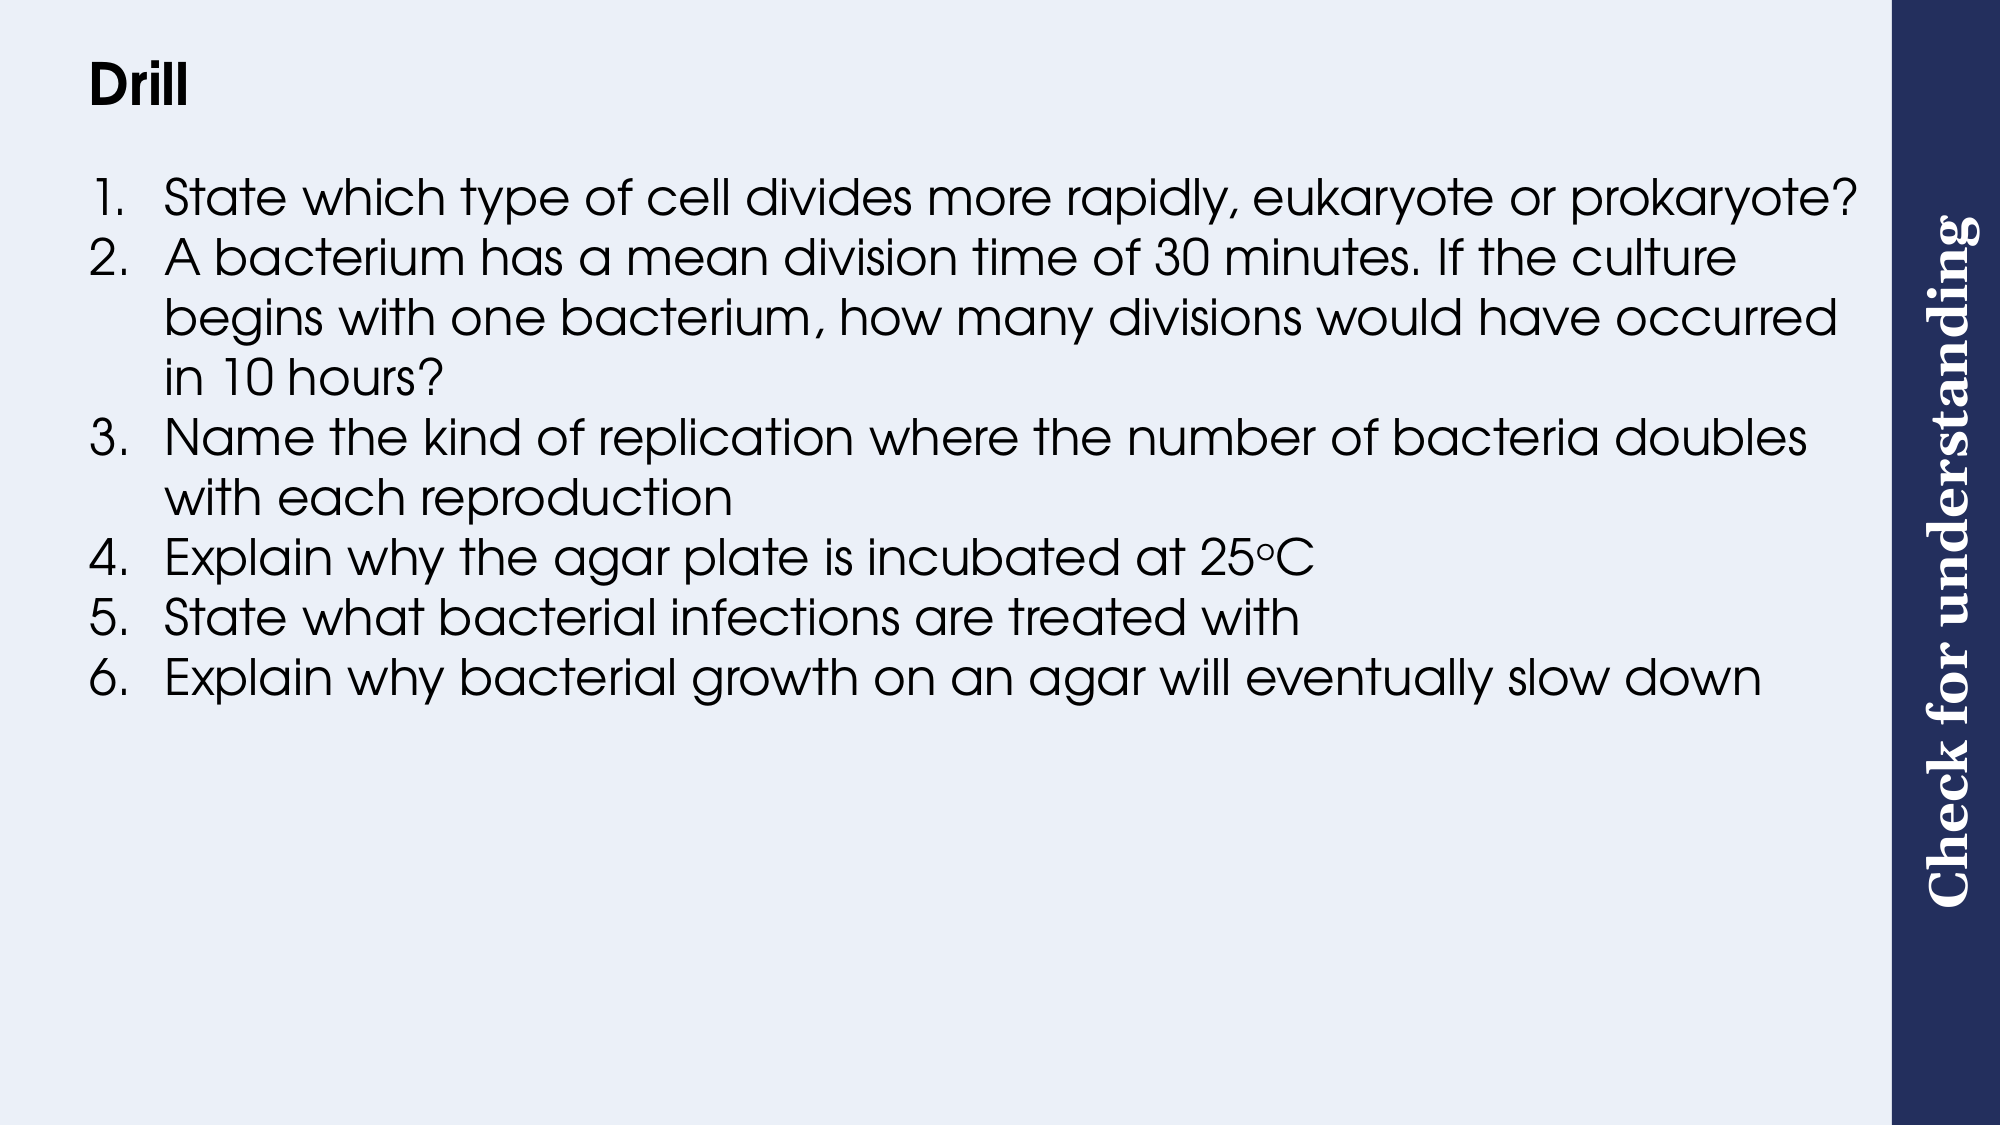

# Drill
State which type of cell divides more rapidly, eukaryote or prokaryote?
A bacterium has a mean division time of 30 minutes. If the culture begins with one bacterium, how many divisions would have occurred in 10 hours?
Name the kind of replication where the number of bacteria doubles with each reproduction
Explain why the agar plate is incubated at 25oC
State what bacterial infections are treated with
Explain why bacterial growth on an agar will eventually slow down